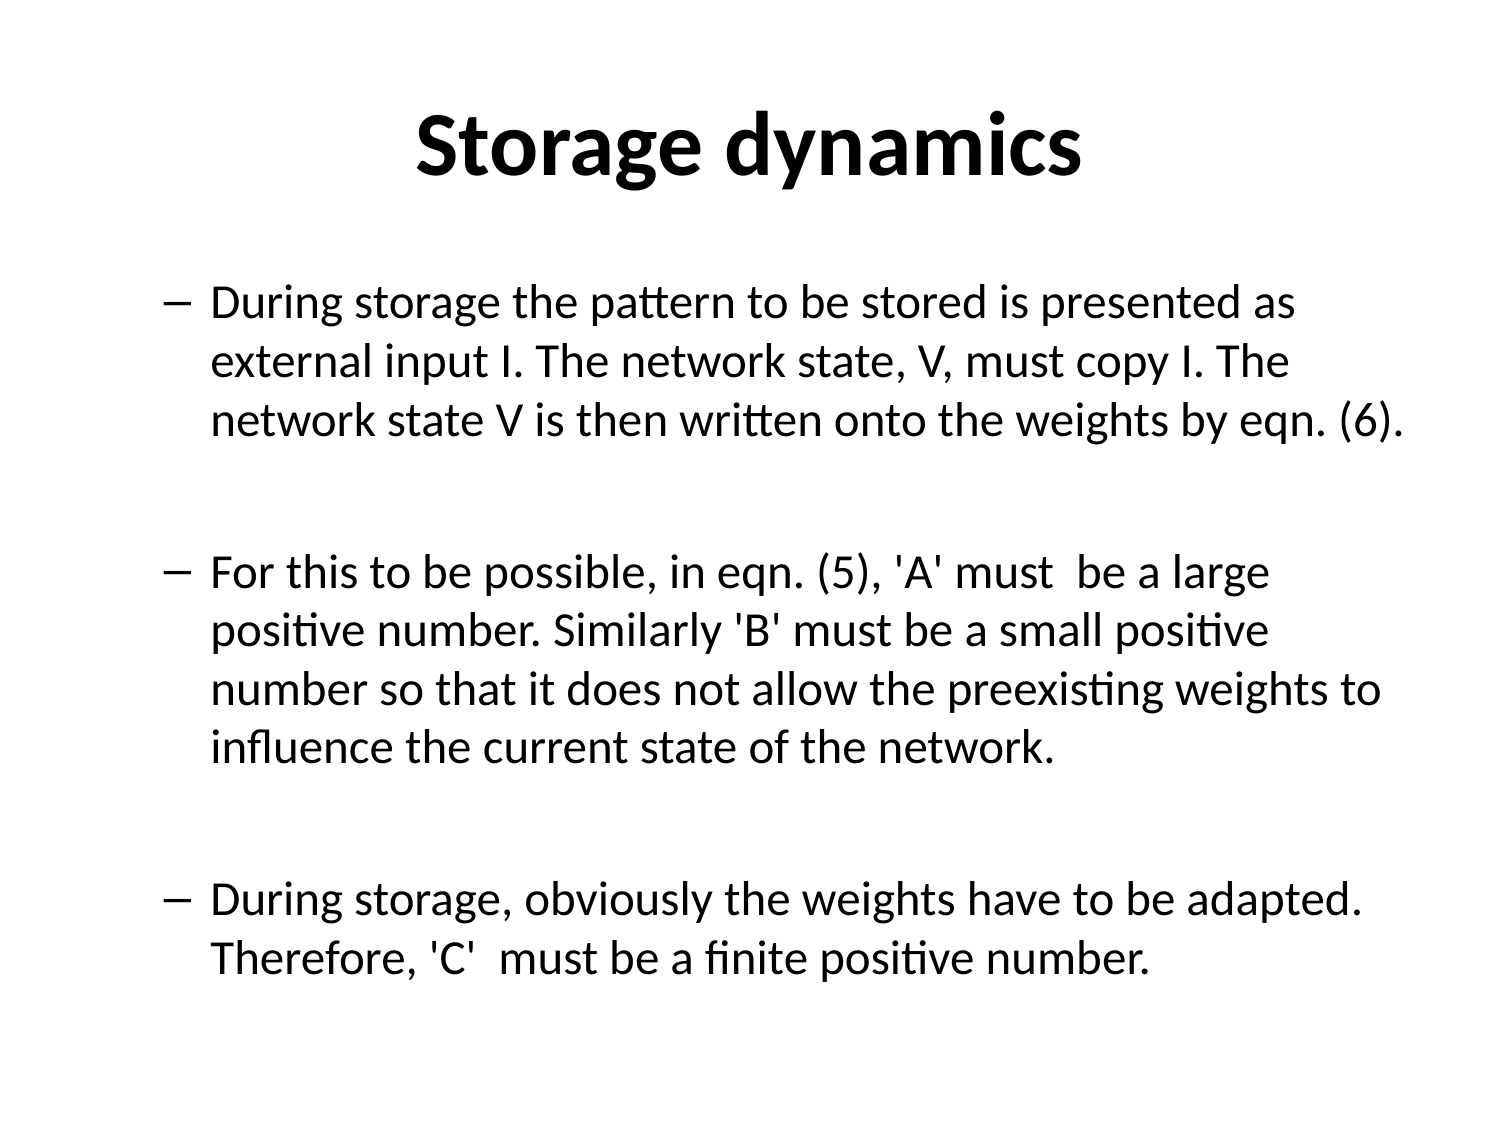

# Storage dynamics
During storage the pattern to be stored is presented as external input I. The network state, V, must copy I. The network state V is then written onto the weights by eqn. (6).

For this to be possible, in eqn. (5), 'A' must  be a large positive number. Similarly 'B' must be a small positive number so that it does not allow the preexisting weights to influence the current state of the network.

During storage, obviously the weights have to be adapted. Therefore, 'C'  must be a finite positive number.